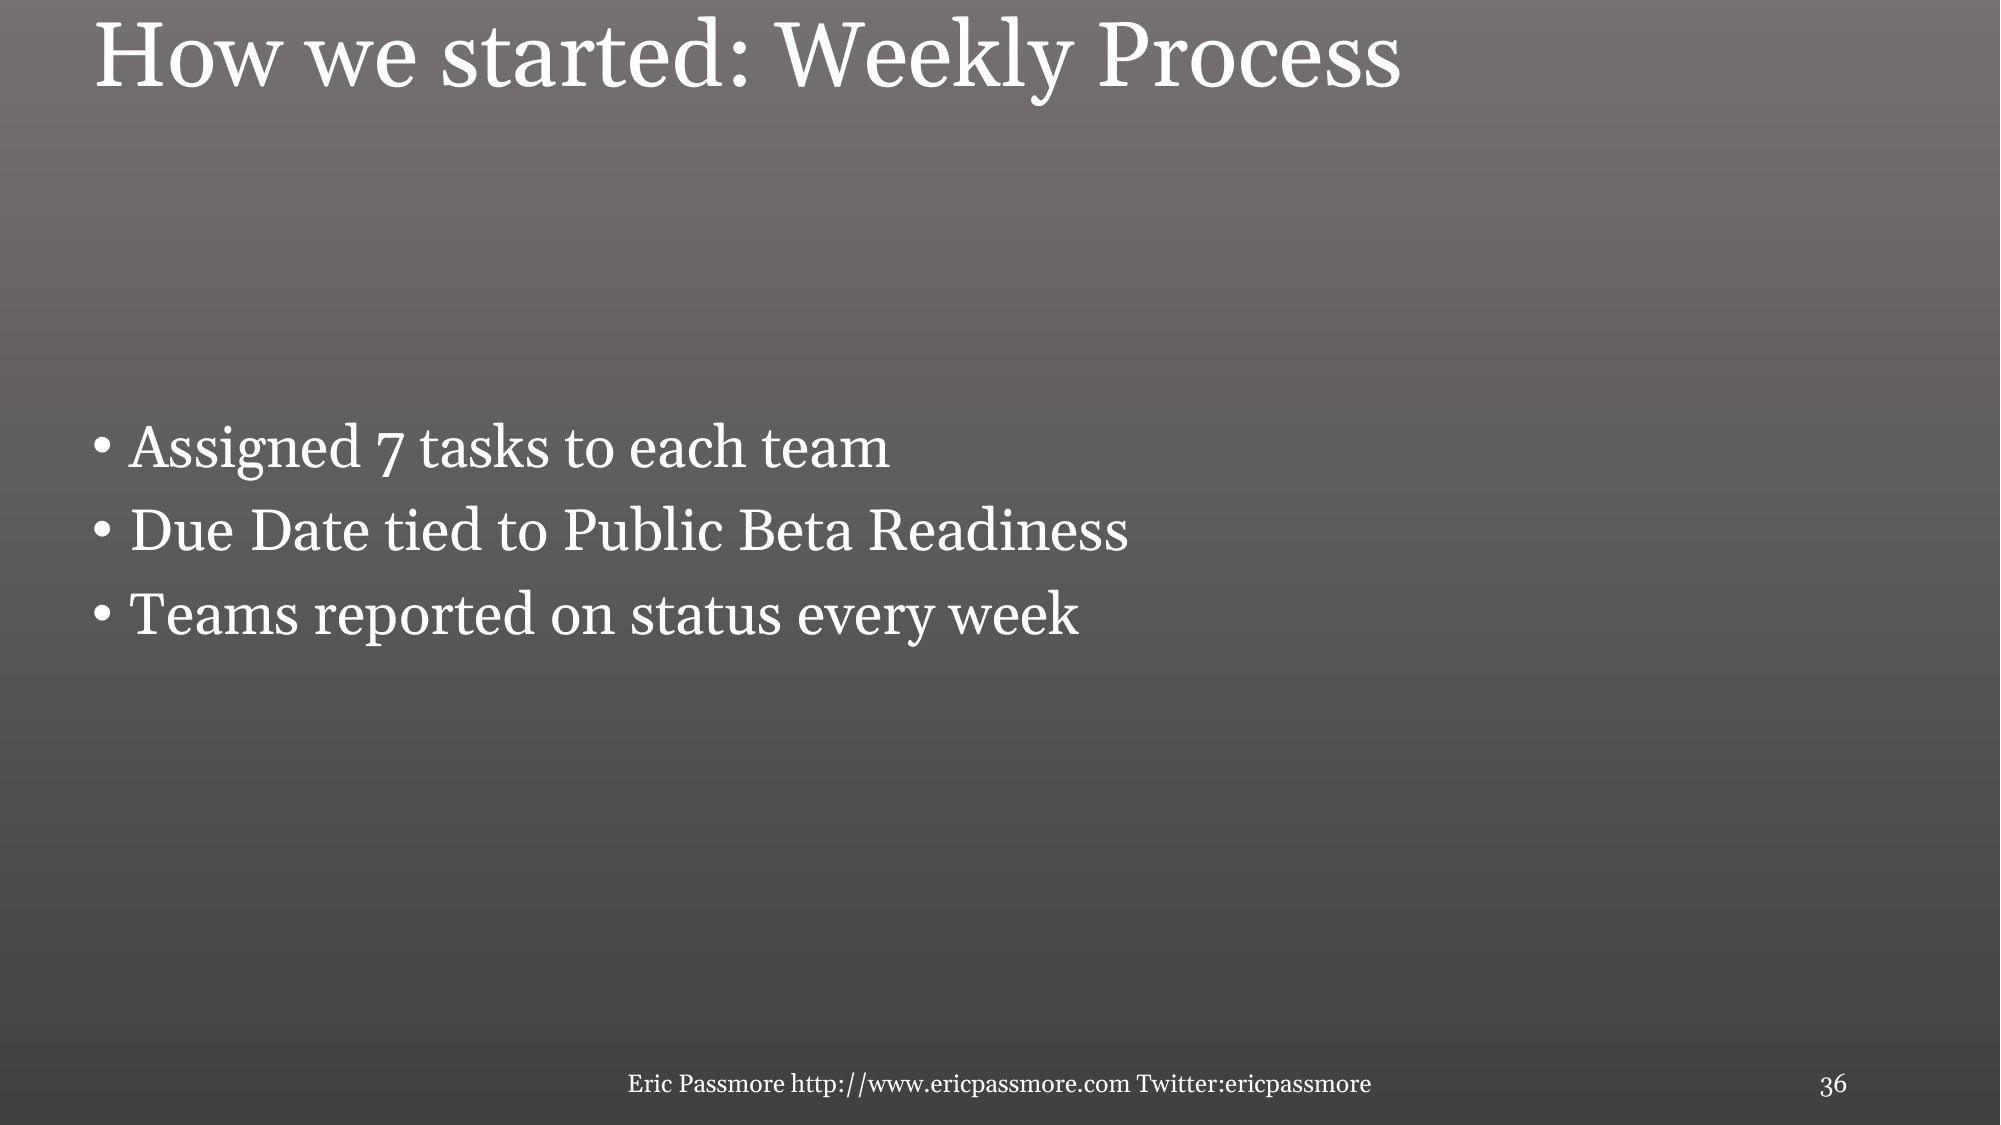

# How we started: Weekly Process
Assigned 7 tasks to each team
Due Date tied to Public Beta Readiness
Teams reported on status every week
Eric Passmore http://www.ericpassmore.com Twitter:ericpassmore
36